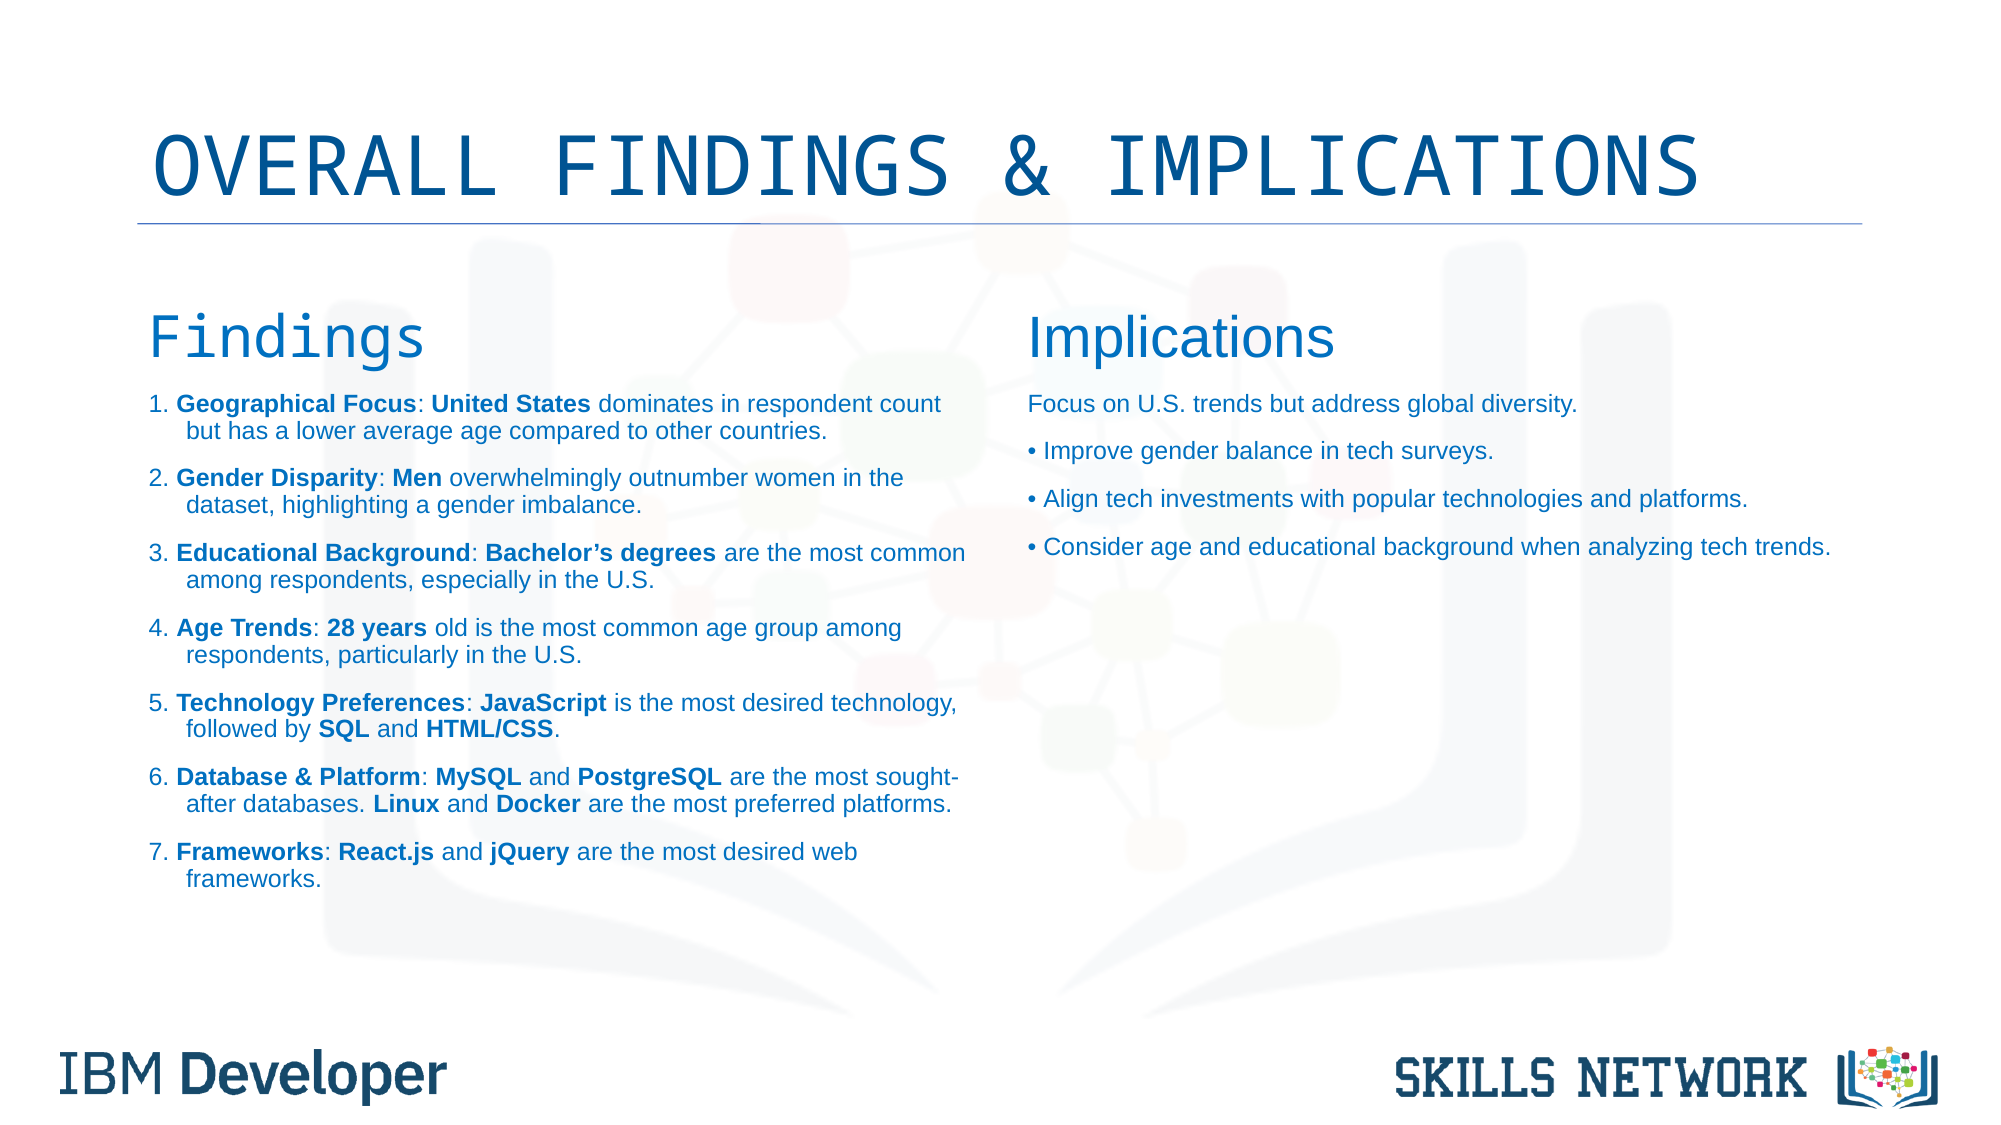

# OVERALL FINDINGS & IMPLICATIONS
Findings
1. Geographical Focus: United States dominates in respondent count but has a lower average age compared to other countries.
2. Gender Disparity: Men overwhelmingly outnumber women in the dataset, highlighting a gender imbalance.
3. Educational Background: Bachelor’s degrees are the most common among respondents, especially in the U.S.
4. Age Trends: 28 years old is the most common age group among respondents, particularly in the U.S.
5. Technology Preferences: JavaScript is the most desired technology, followed by SQL and HTML/CSS.
6. Database & Platform: MySQL and PostgreSQL are the most sought-after databases. Linux and Docker are the most preferred platforms.
7. Frameworks: React.js and jQuery are the most desired web frameworks.

Implications
Focus on U.S. trends but address global diversity.
• Improve gender balance in tech surveys.
• Align tech investments with popular technologies and platforms.
• Consider age and educational background when analyzing tech trends.